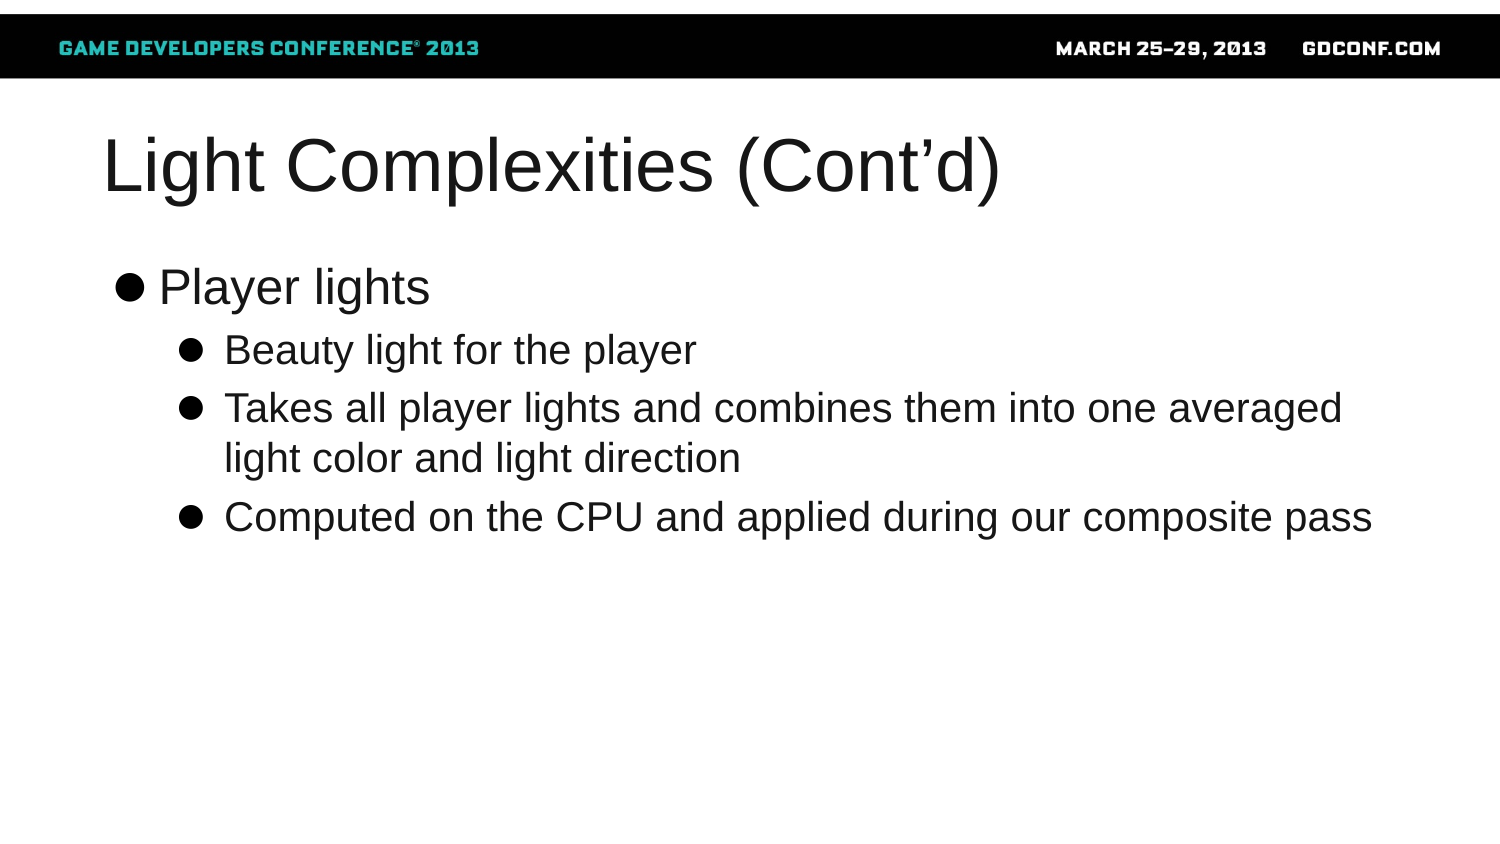

# Light Complexities (Cont’d)
Player lights
Beauty light for the player
Takes all player lights and combines them into one averaged light color and light direction
Computed on the CPU and applied during our composite pass